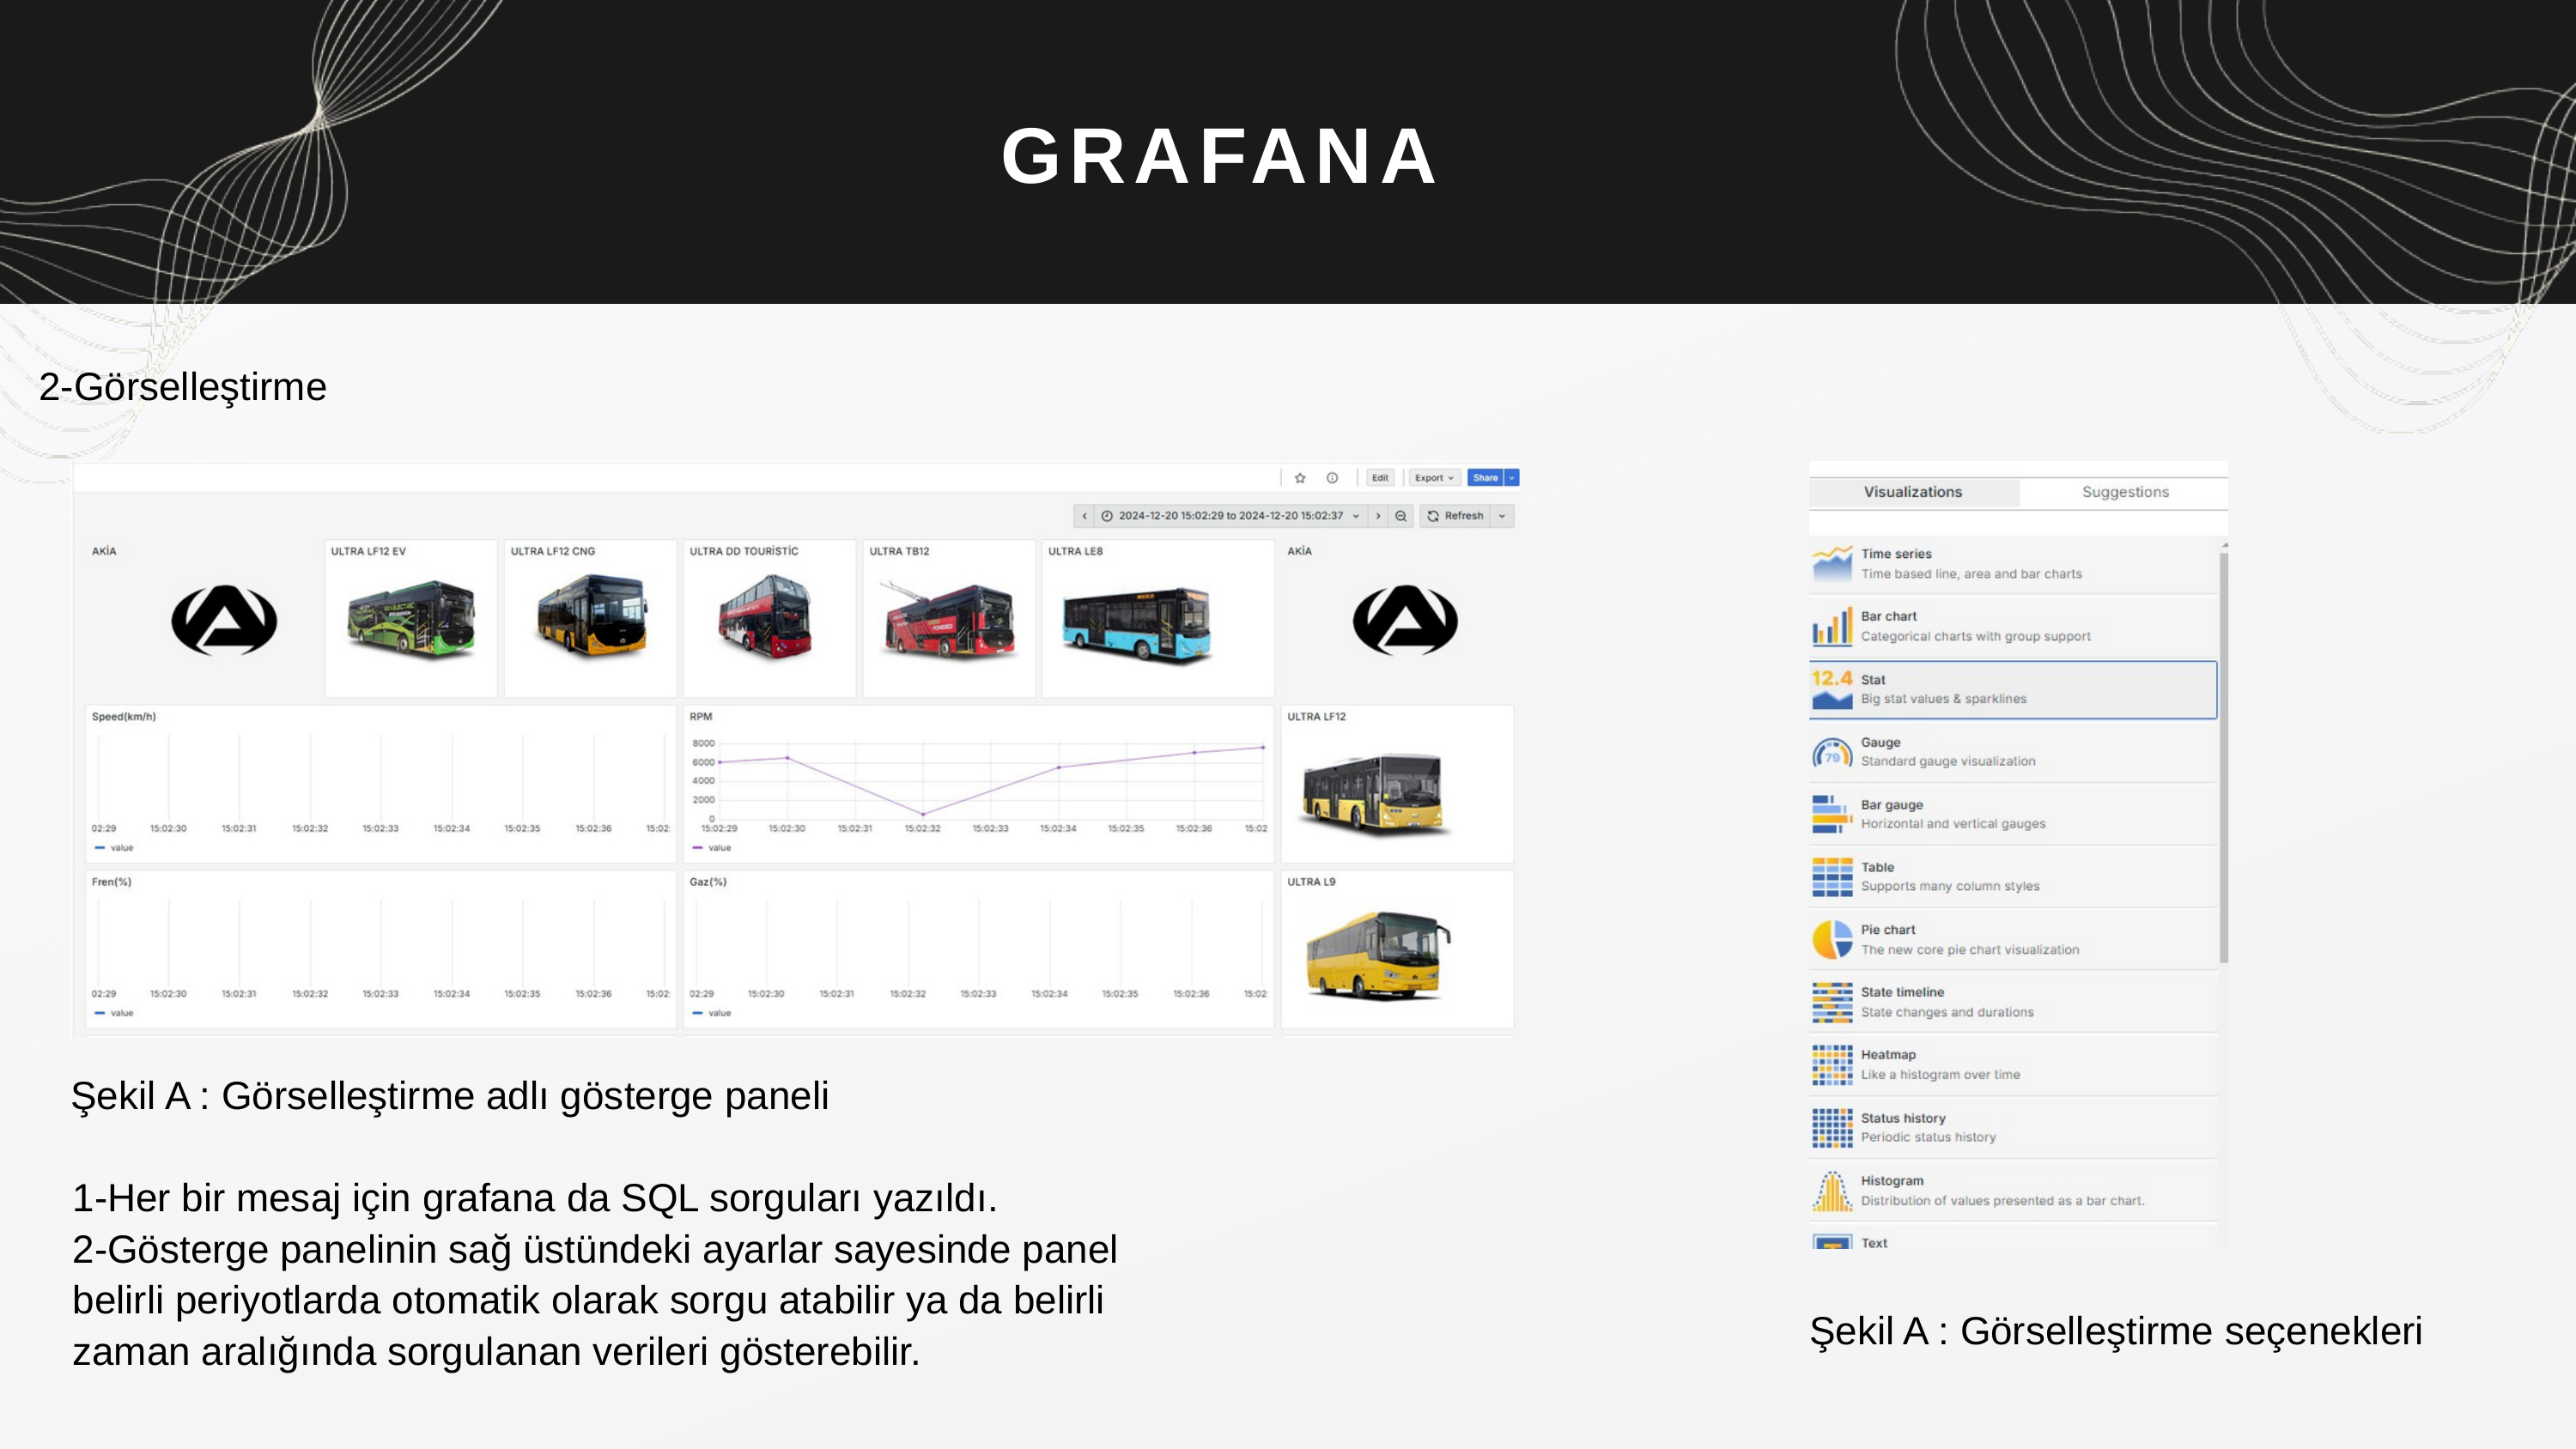

GRAFANA
2-Görselleştirme

Şekil A : Görselleştirme adlı gösterge paneli
1-Her bir mesaj için grafana da SQL sorguları yazıldı.
2-Gösterge panelinin sağ üstündeki ayarlar sayesinde panel belirli periyotlarda otomatik olarak sorgu atabilir ya da belirli zaman aralığında sorgulanan verileri gösterebilir.
Şekil A : Görselleştirme seçenekleri